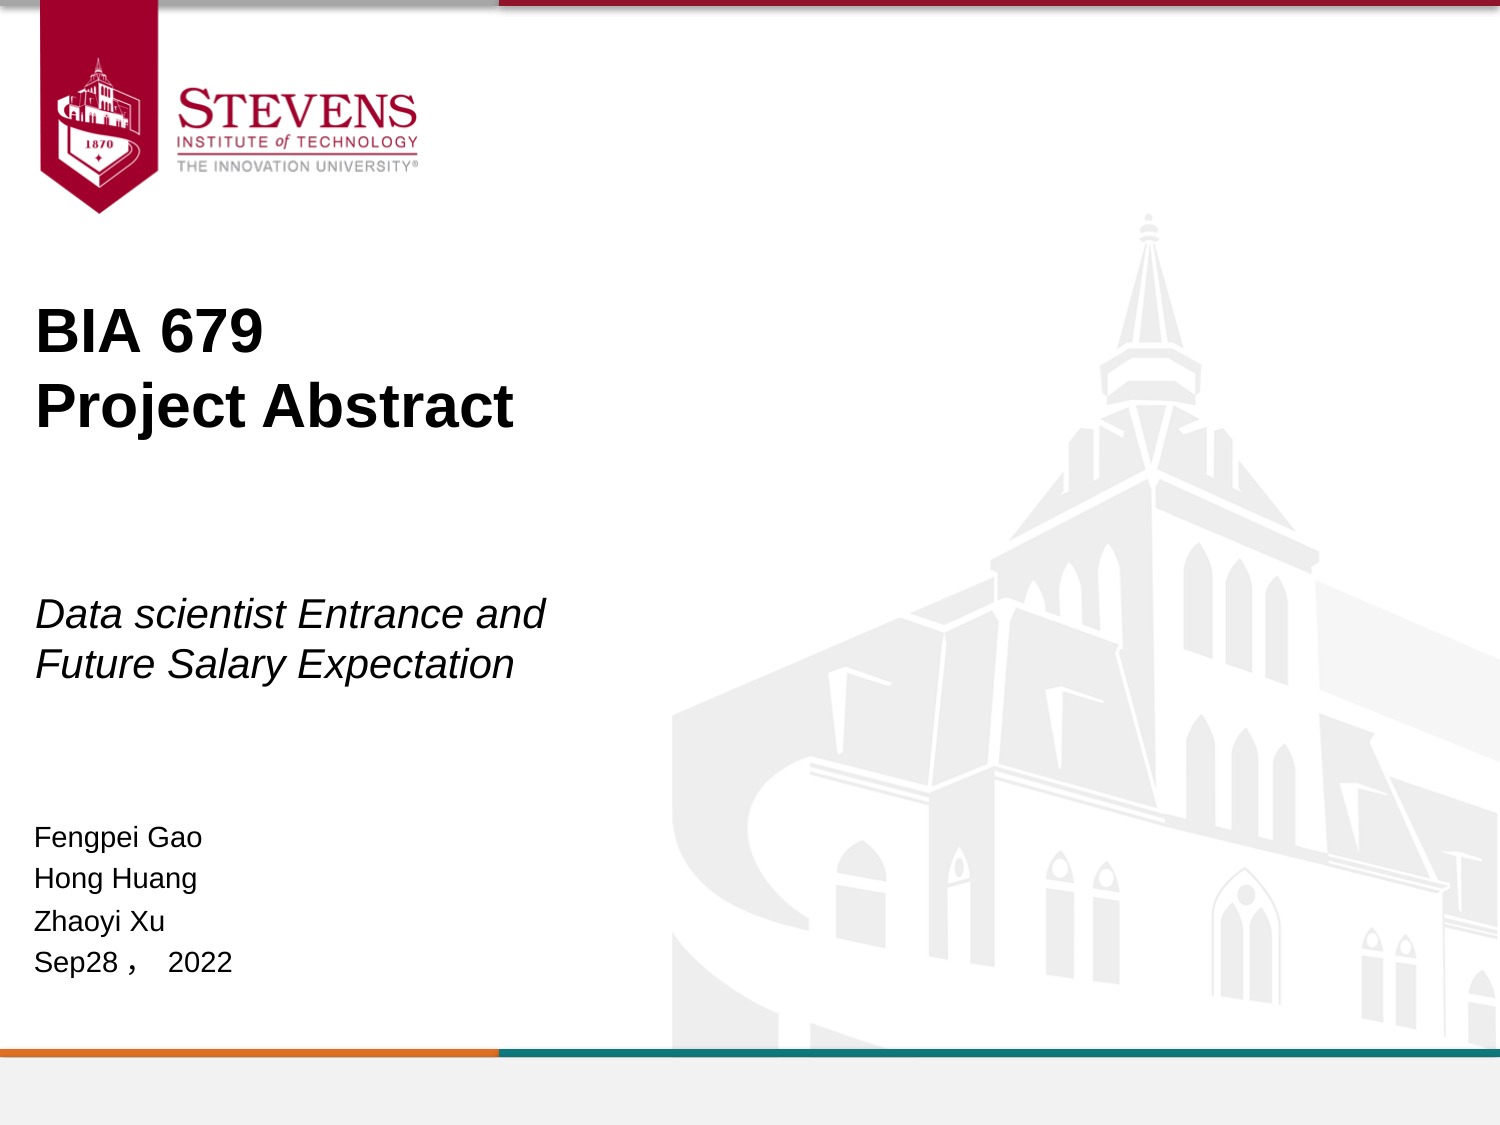

BIA 679
Project Abstract
Data scientist Entrance and Future Salary Expectation
Fengpei Gao
Hong Huang
Zhaoyi Xu
Sep28， 2022